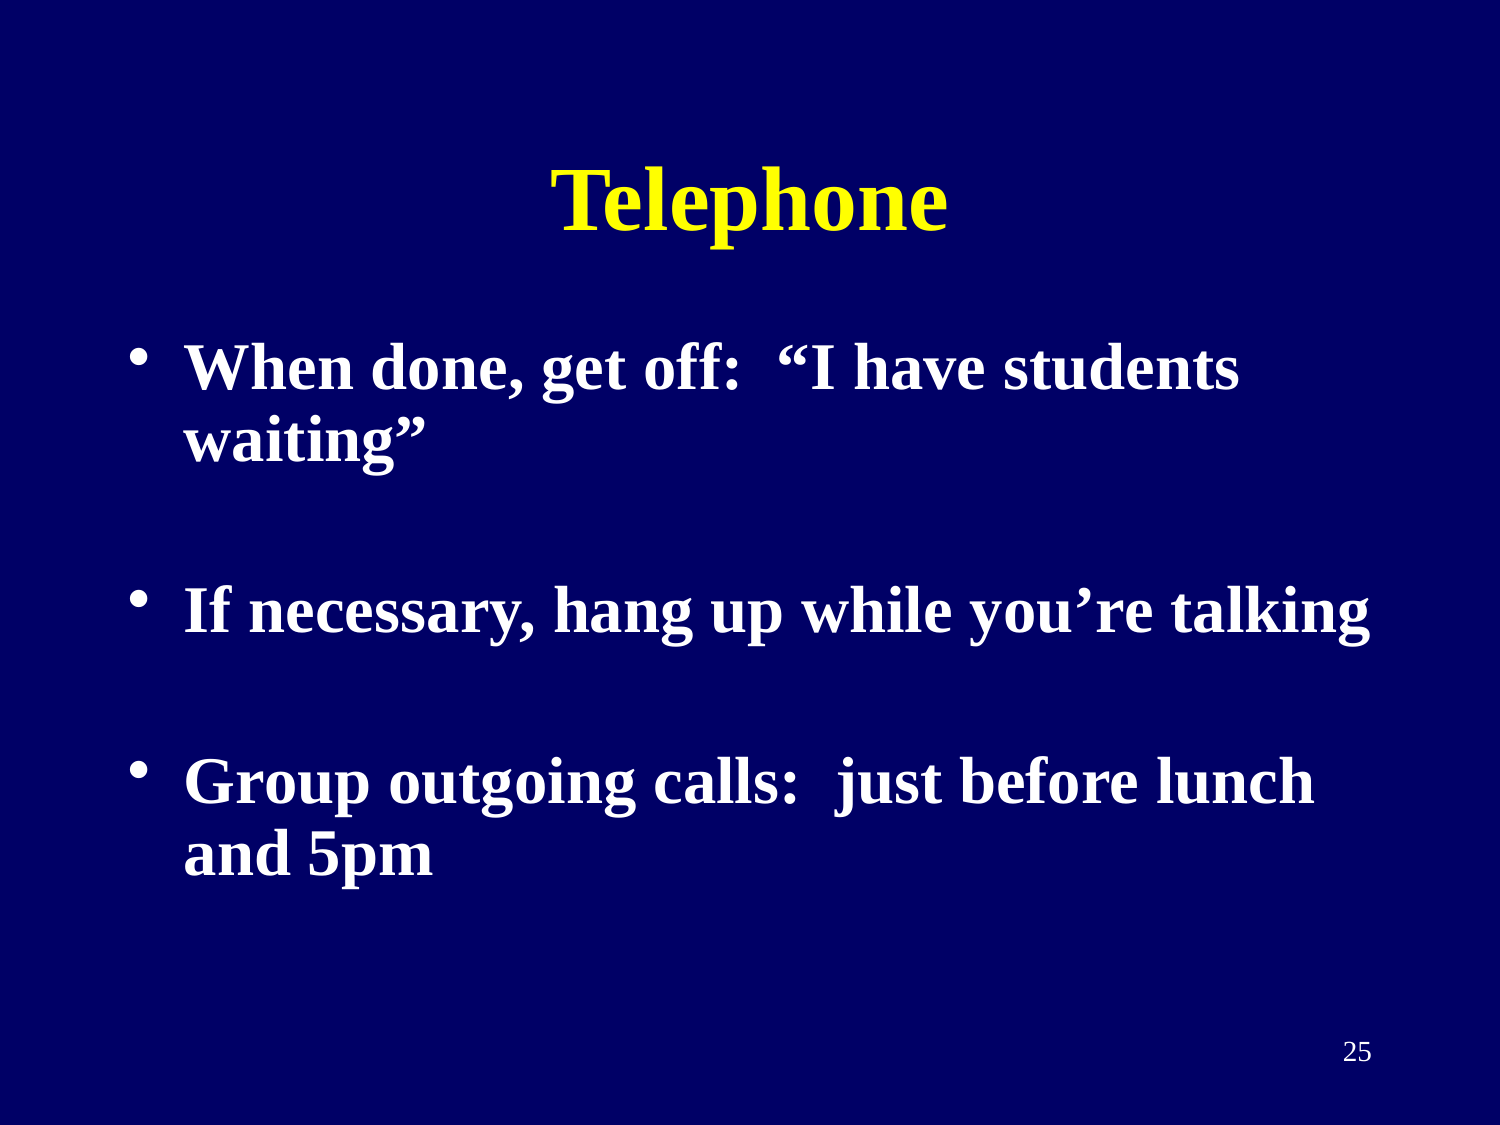

# Telephone
When done, get off:  “I have students waiting”

If necessary, hang up while you’re talking

Group outgoing calls:  just before lunch and 5pm
25